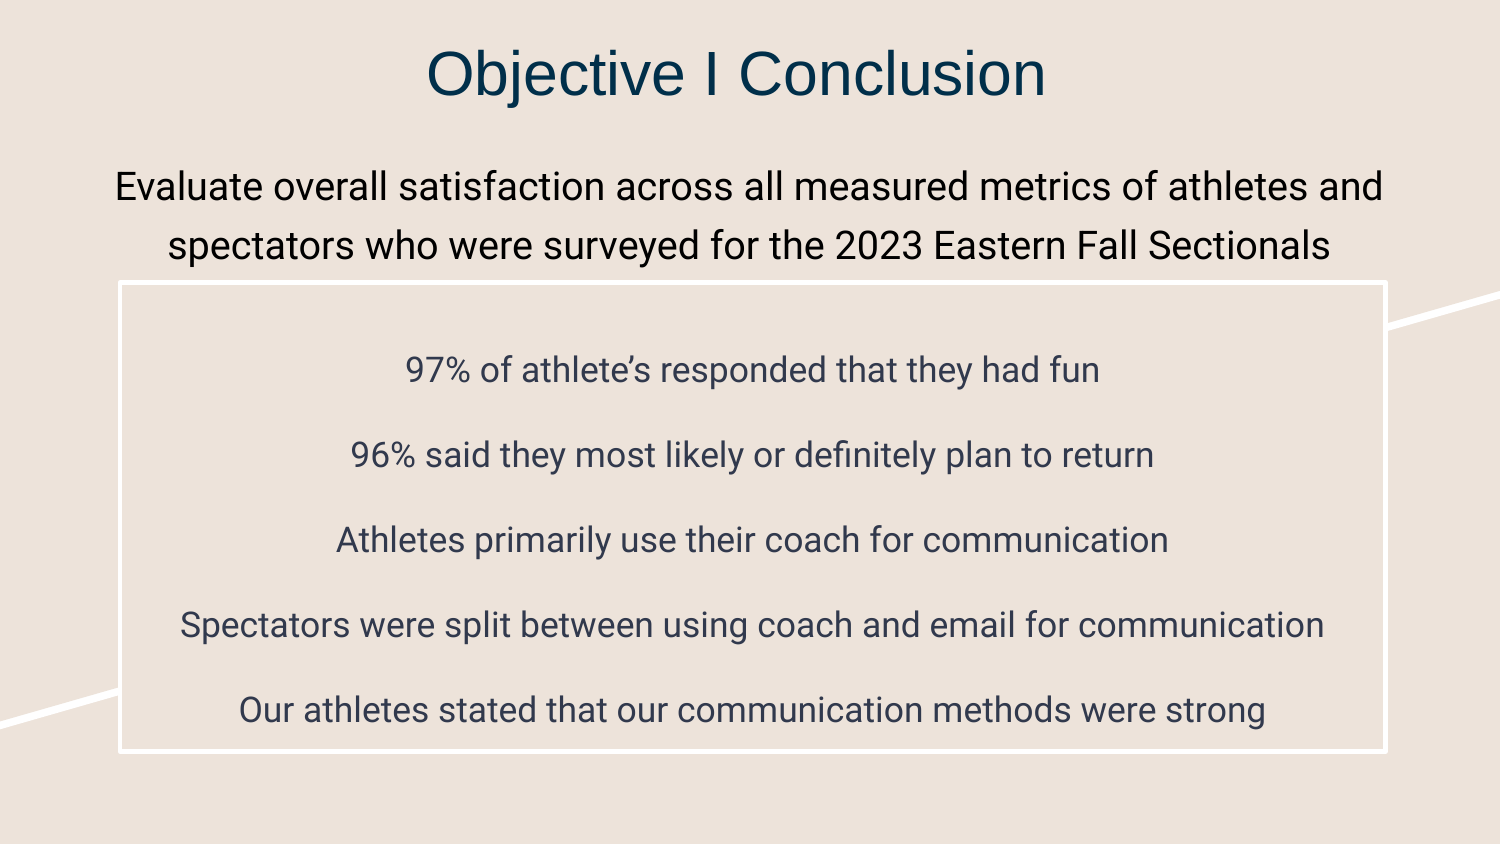

# Objective I Conclusion
Evaluate overall satisfaction across all measured metrics of athletes and spectators who were surveyed for the 2023 Eastern Fall Sectionals
97% of athlete’s responded that they had fun
96% said they most likely or definitely plan to return
Athletes primarily use their coach for communication
Spectators were split between using coach and email for communication
Our athletes stated that our communication methods were strong